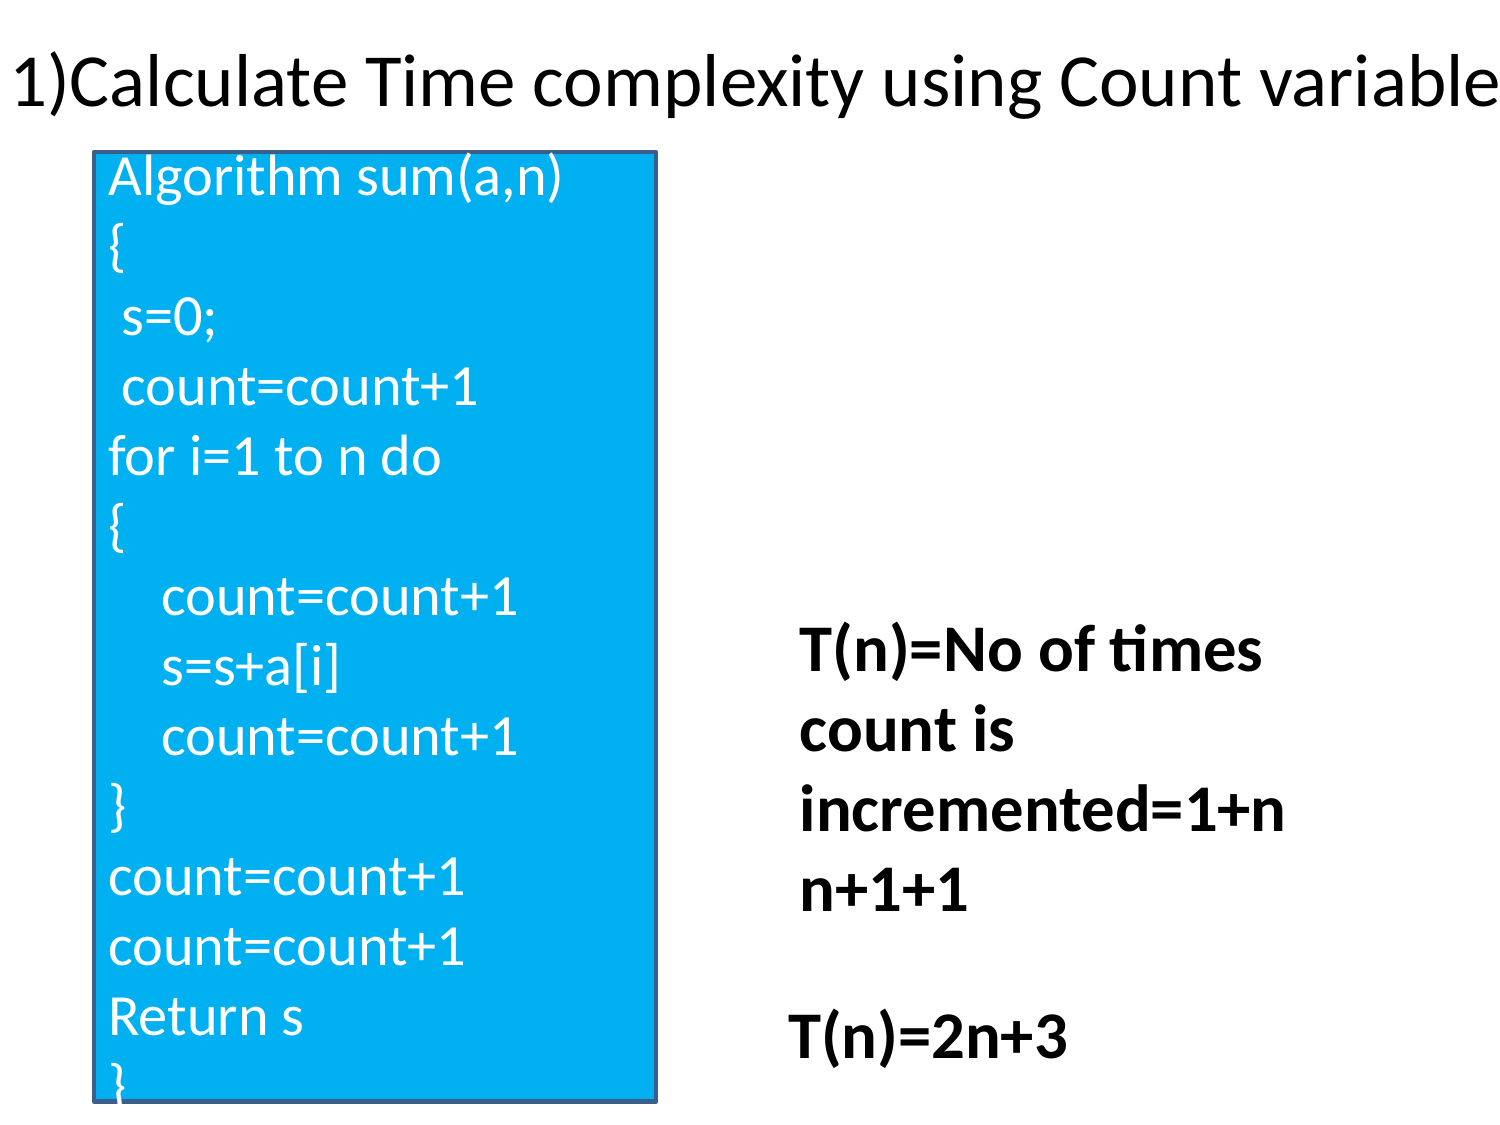

# 1)Calculate Time complexity using Count variable
Algorithm sum(a,n)
{
 s=0;
 count=count+1
for i=1 to n do
{
    count=count+1
    s=s+a[i]
    count=count+1
}
count=count+1
count=count+1
Return s
}

T(n)=No of times count is incremented=1+nn+1+1
T(n)=2n+3